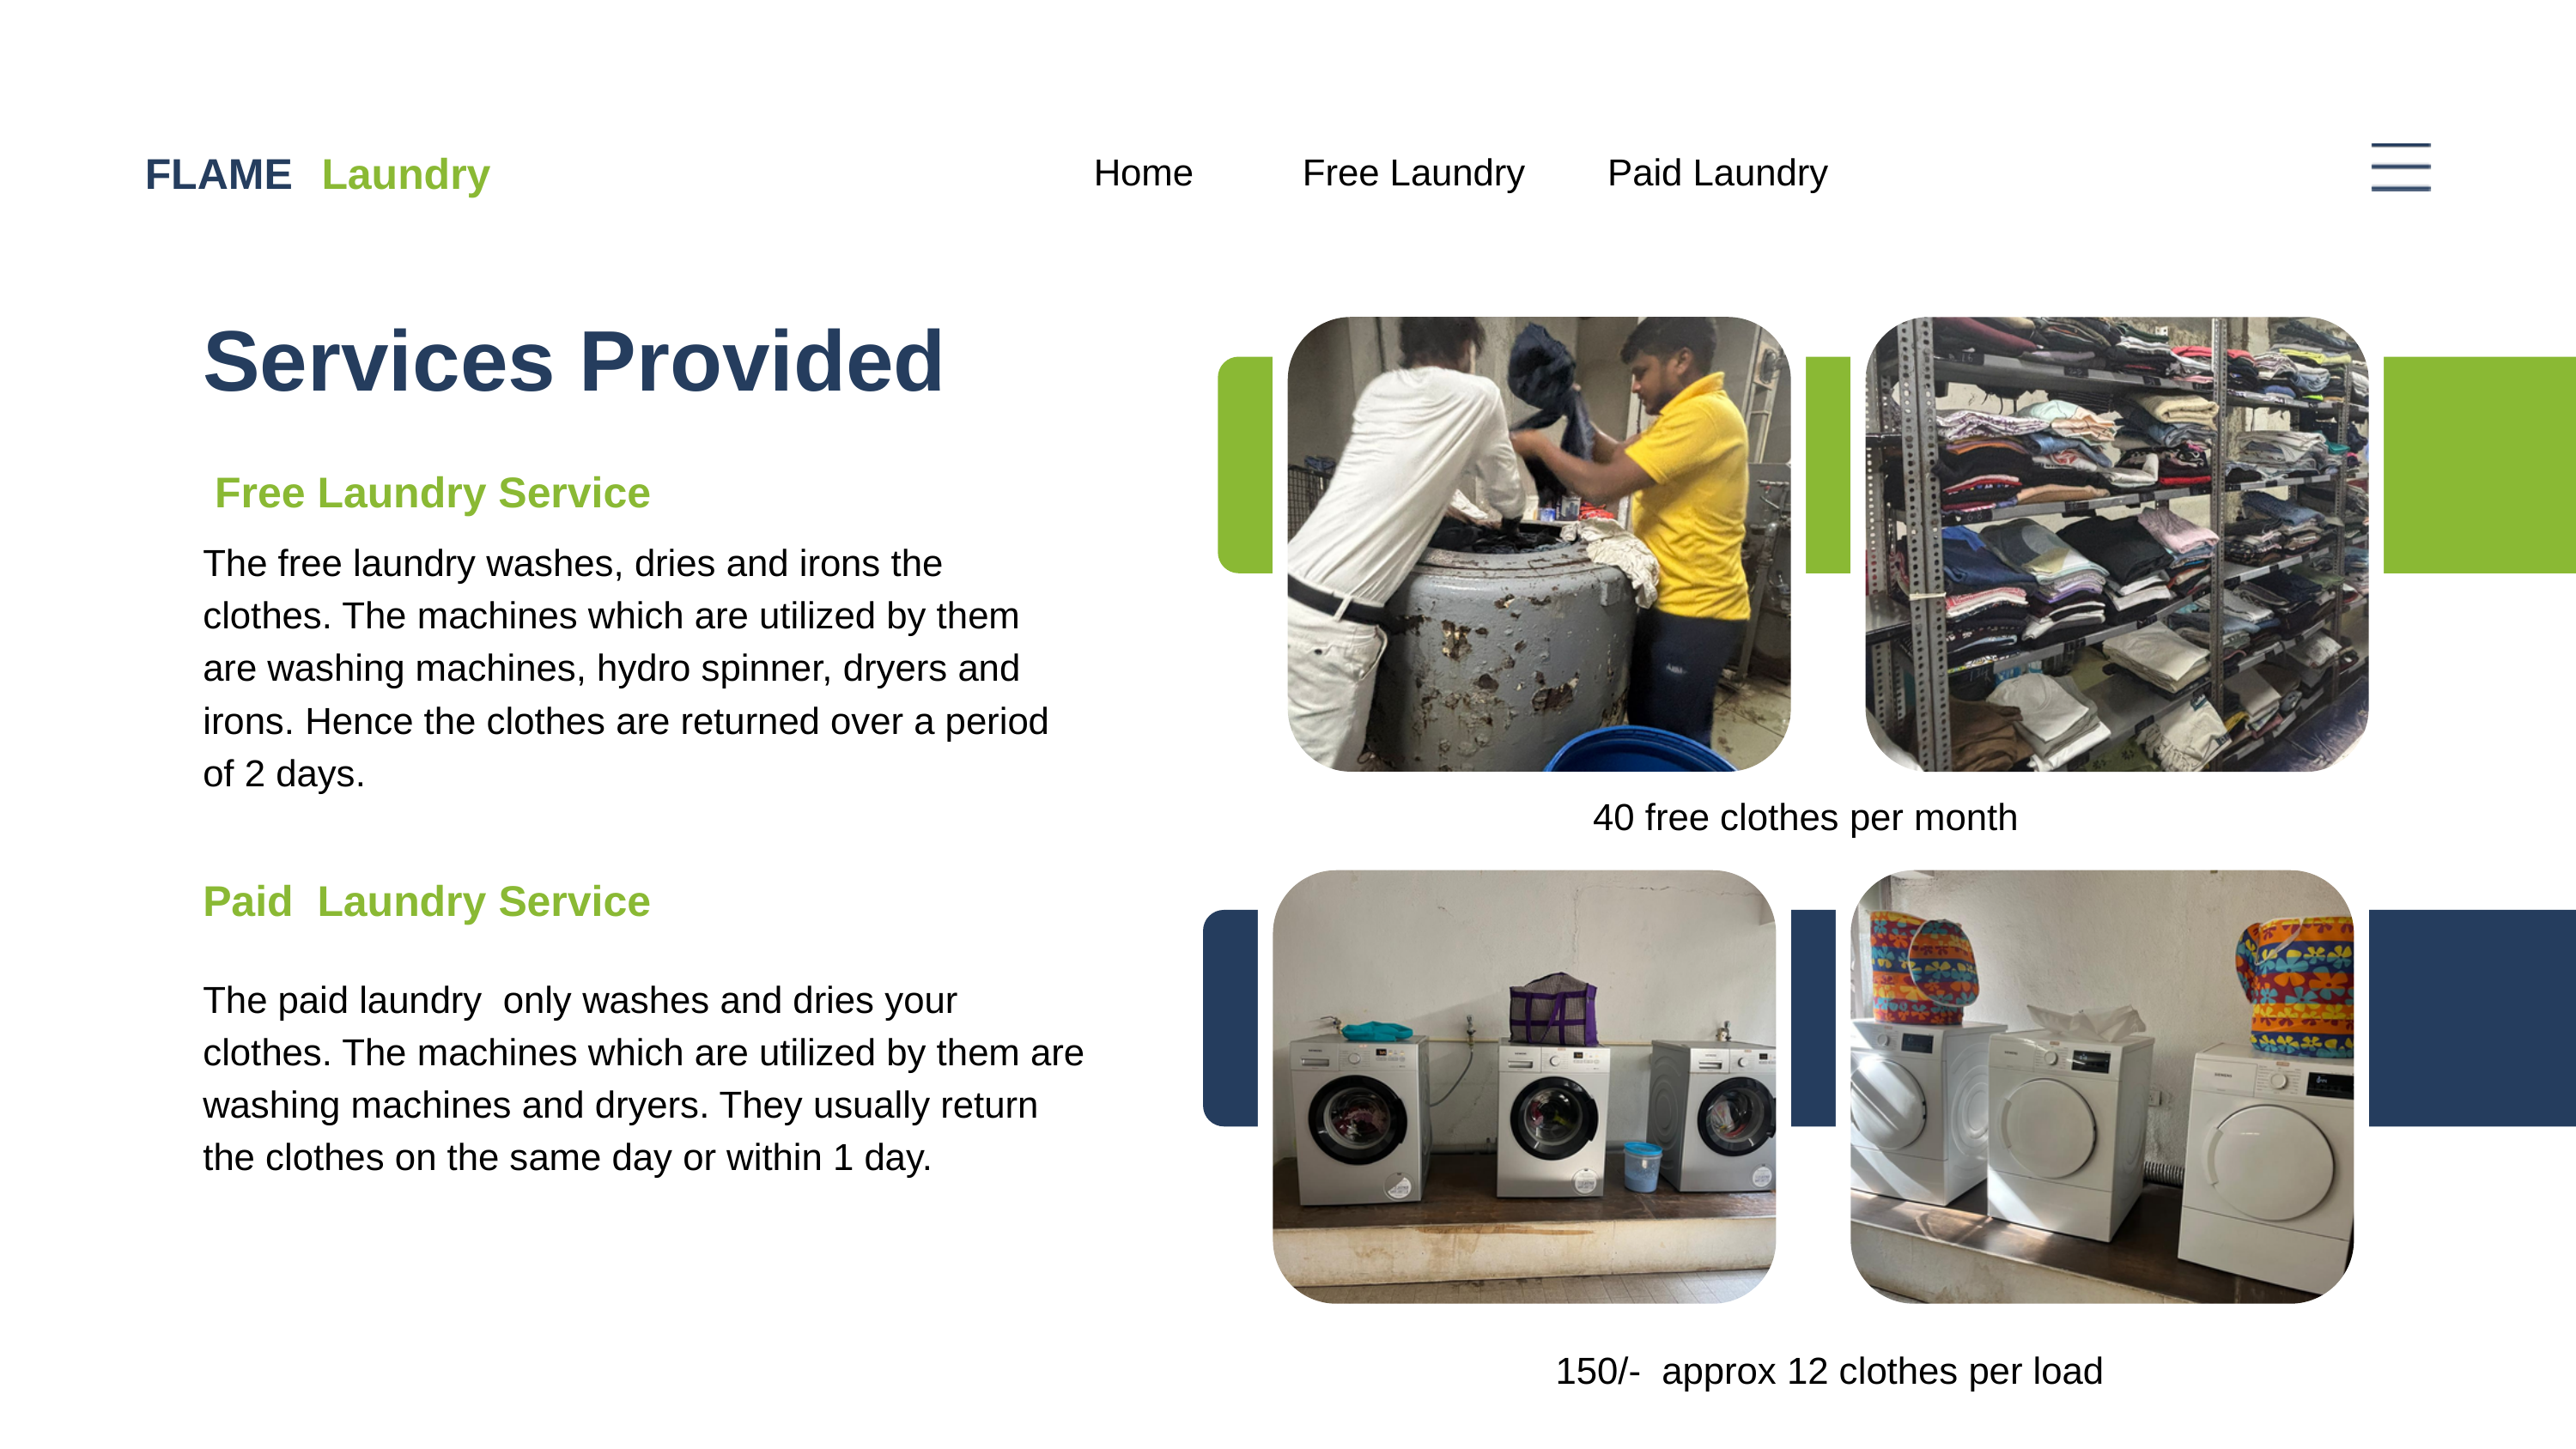

FLAME
Laundry

Home
Free Laundry
Paid Laundry
Services Provided

 Free Laundry Service
The free laundry washes, dries and irons the clothes. The machines which are utilized by them are washing machines, hydro spinner, dryers and irons. Hence the clothes are returned over a period of 2 days.
40 free clothes per month

Paid  Laundry Service

The paid laundry  only washes and dries your clothes. The machines which are utilized by them are washing machines and dryers. They usually return the clothes on the same day or within 1 day.

150/-  approx 12 clothes per load